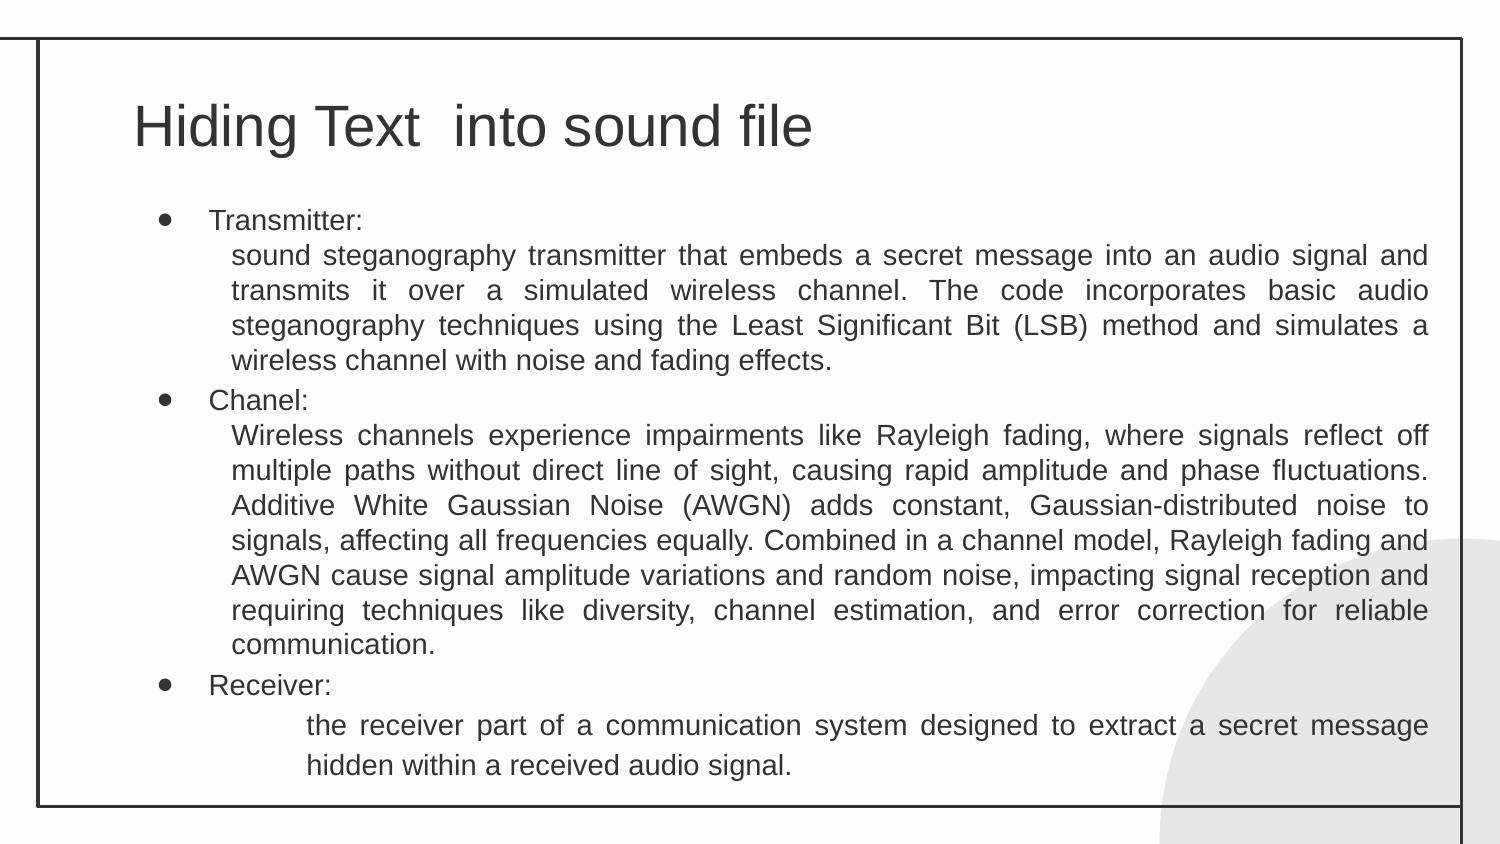

# Hiding Text  into sound file
Transmitter:
sound steganography transmitter that embeds a secret message into an audio signal and transmits it over a simulated wireless channel. The code incorporates basic audio steganography techniques using the Least Significant Bit (LSB) method and simulates a wireless channel with noise and fading effects.
Chanel:
Wireless channels experience impairments like Rayleigh fading, where signals reflect off multiple paths without direct line of sight, causing rapid amplitude and phase fluctuations. Additive White Gaussian Noise (AWGN) adds constant, Gaussian-distributed noise to signals, affecting all frequencies equally. Combined in a channel model, Rayleigh fading and AWGN cause signal amplitude variations and random noise, impacting signal reception and requiring techniques like diversity, channel estimation, and error correction for reliable communication.
Receiver:
	the receiver part of a communication system designed to extract a secret message 	hidden within a received audio signal.